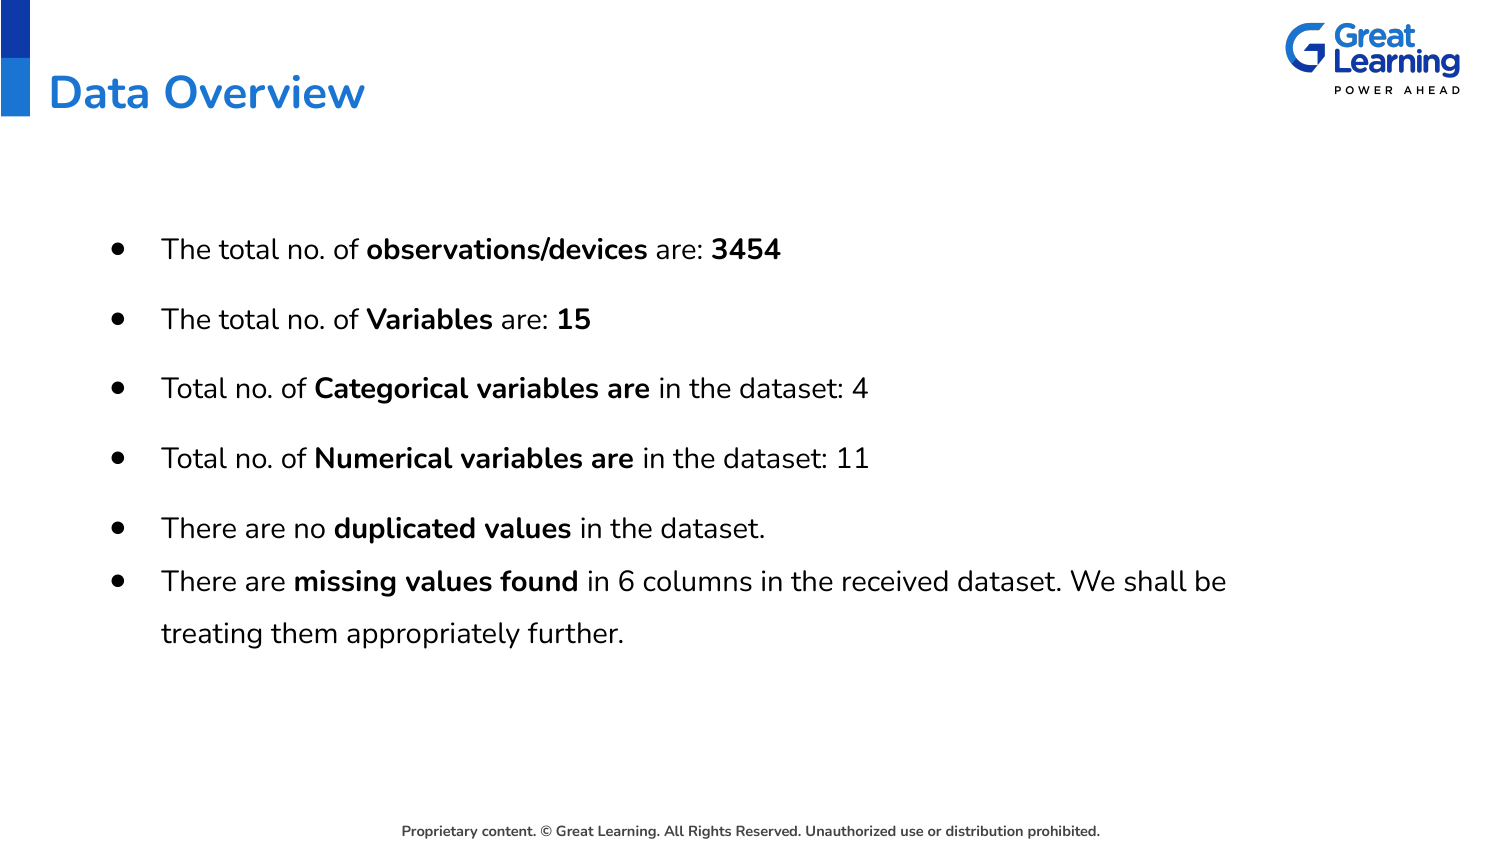

# Data Overview

The total no. of observations/devices are: 3454
The total no. of Variables are: 15
Total no. of Categorical variables are in the dataset: 4
Total no. of Numerical variables are in the dataset: 11
There are no duplicated values in the dataset.
There are missing values found in 6 columns in the received dataset. We shall be treating them appropriately further.